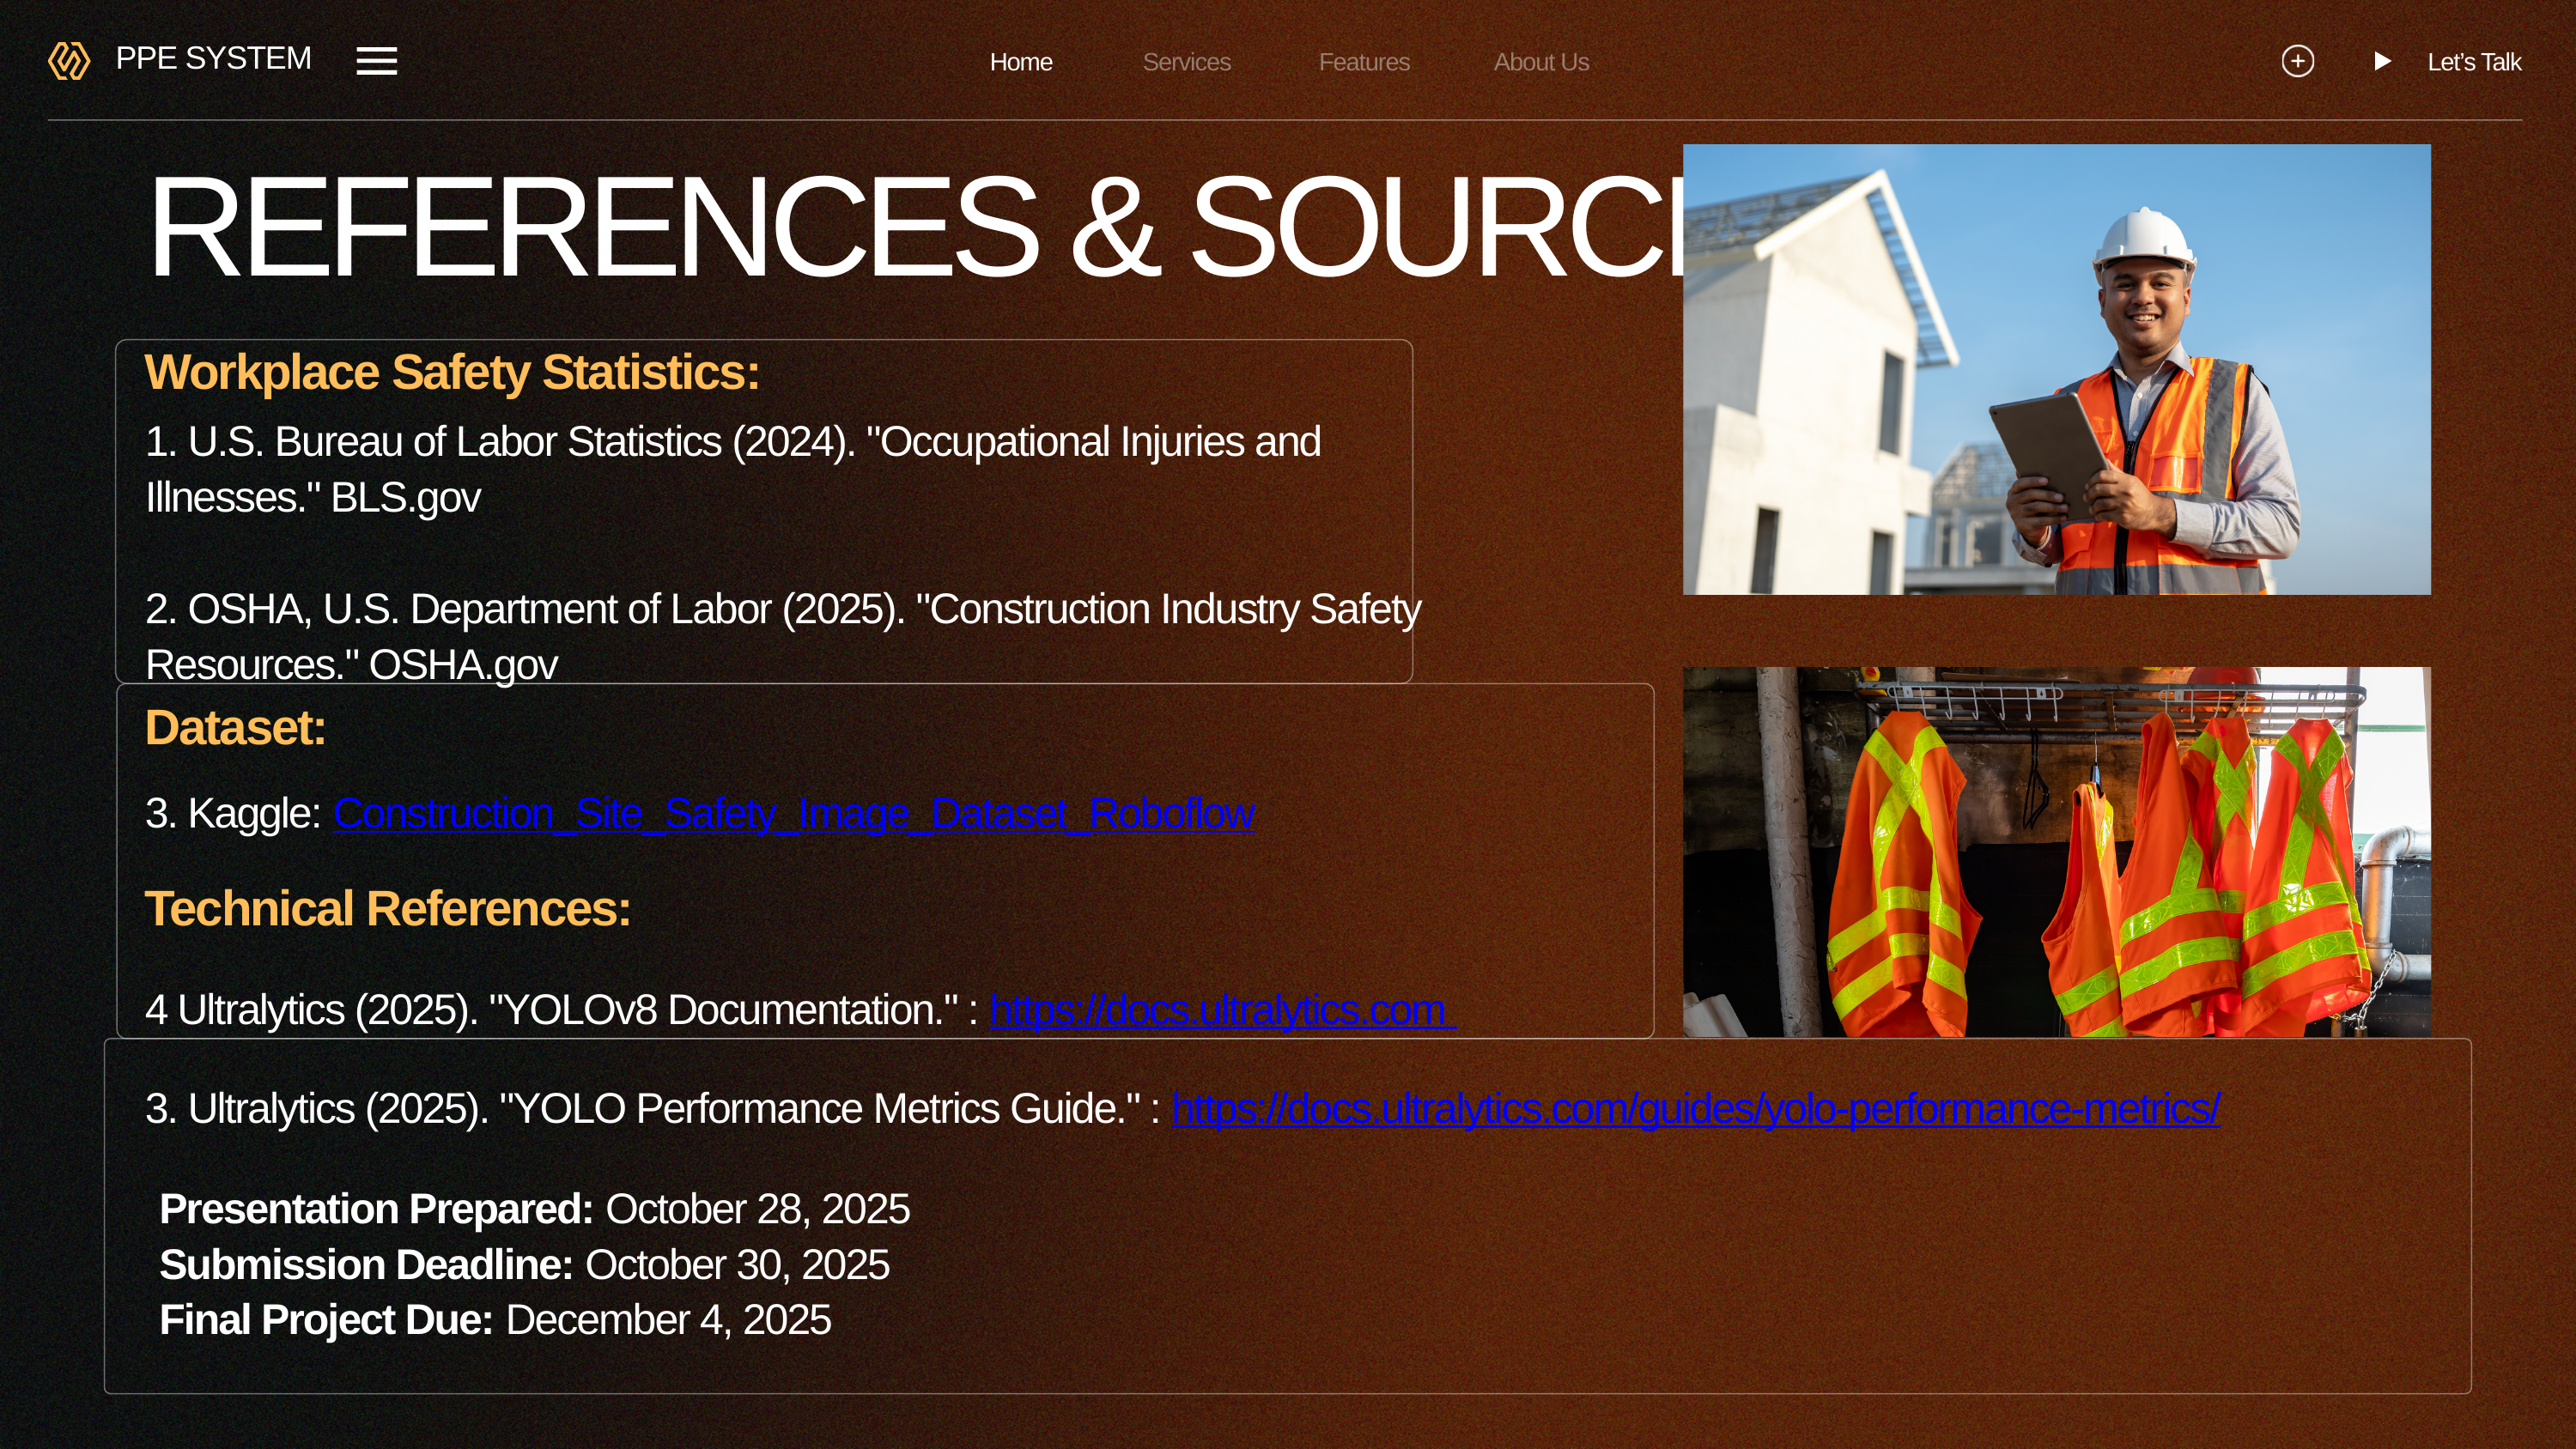

Home
Services
Features
About Us
Let’s Talk

PPE SYSTEM

REFERENCES & SOURCES
Workplace Safety Statistics:

1. U.S. Bureau of Labor Statistics (2024). "Occupational Injuries and Illnesses." BLS.gov

2. OSHA, U.S. Department of Labor (2025). "Construction Industry Safety Resources." OSHA.gov

Dataset:
3. Kaggle: Construction_Site_Safety_Image_Dataset_Roboflow
Technical References:
4 Ultralytics (2025). "YOLOv8 Documentation." : https://docs.ultralytics.com

3. Ultralytics (2025). "YOLO Performance Metrics Guide." : https://docs.ultralytics.com/guides/yolo-performance-metrics/
Presentation Prepared: October 28, 2025
Submission Deadline: October 30, 2025
Final Project Due: December 4, 2025